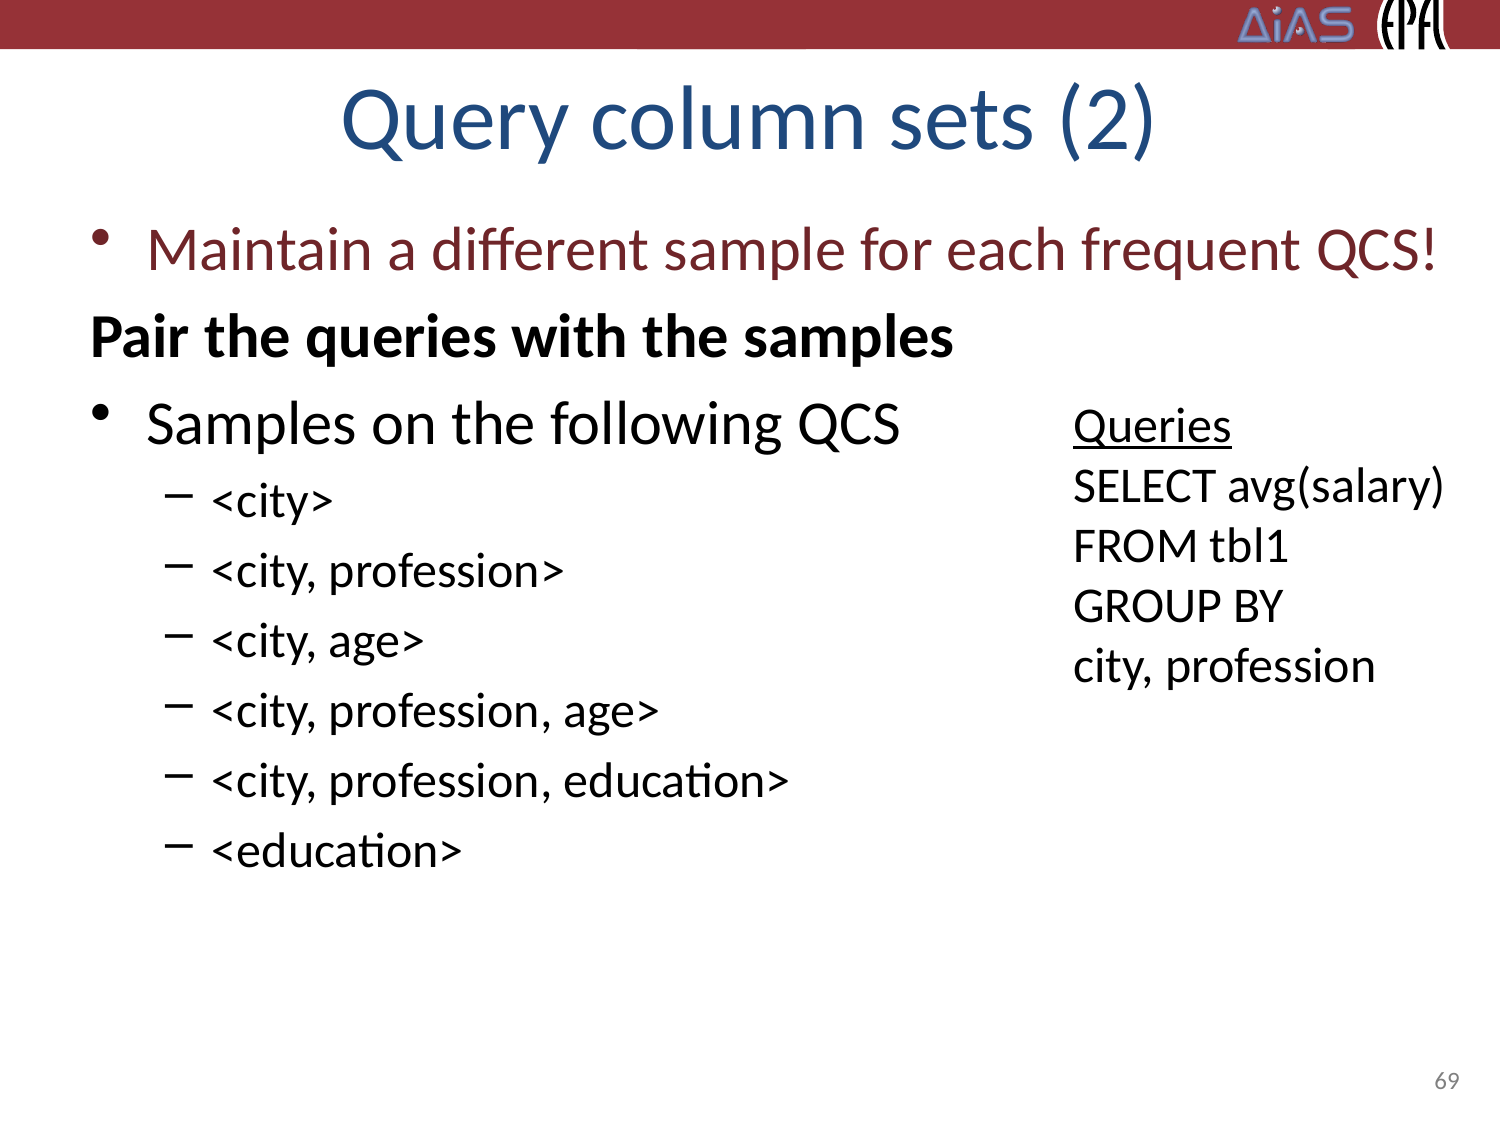

# Query column sets (2)
Maintain a different sample for each frequent QCS!
Pair the queries with the samples
Samples on the following QCS
<city>
<city, profession>
<city, age>
<city, profession, age>
<city, profession, education>
<education>
Queries
SELECT avg(salary)
FROM tbl1
GROUP BY
city, profession
69